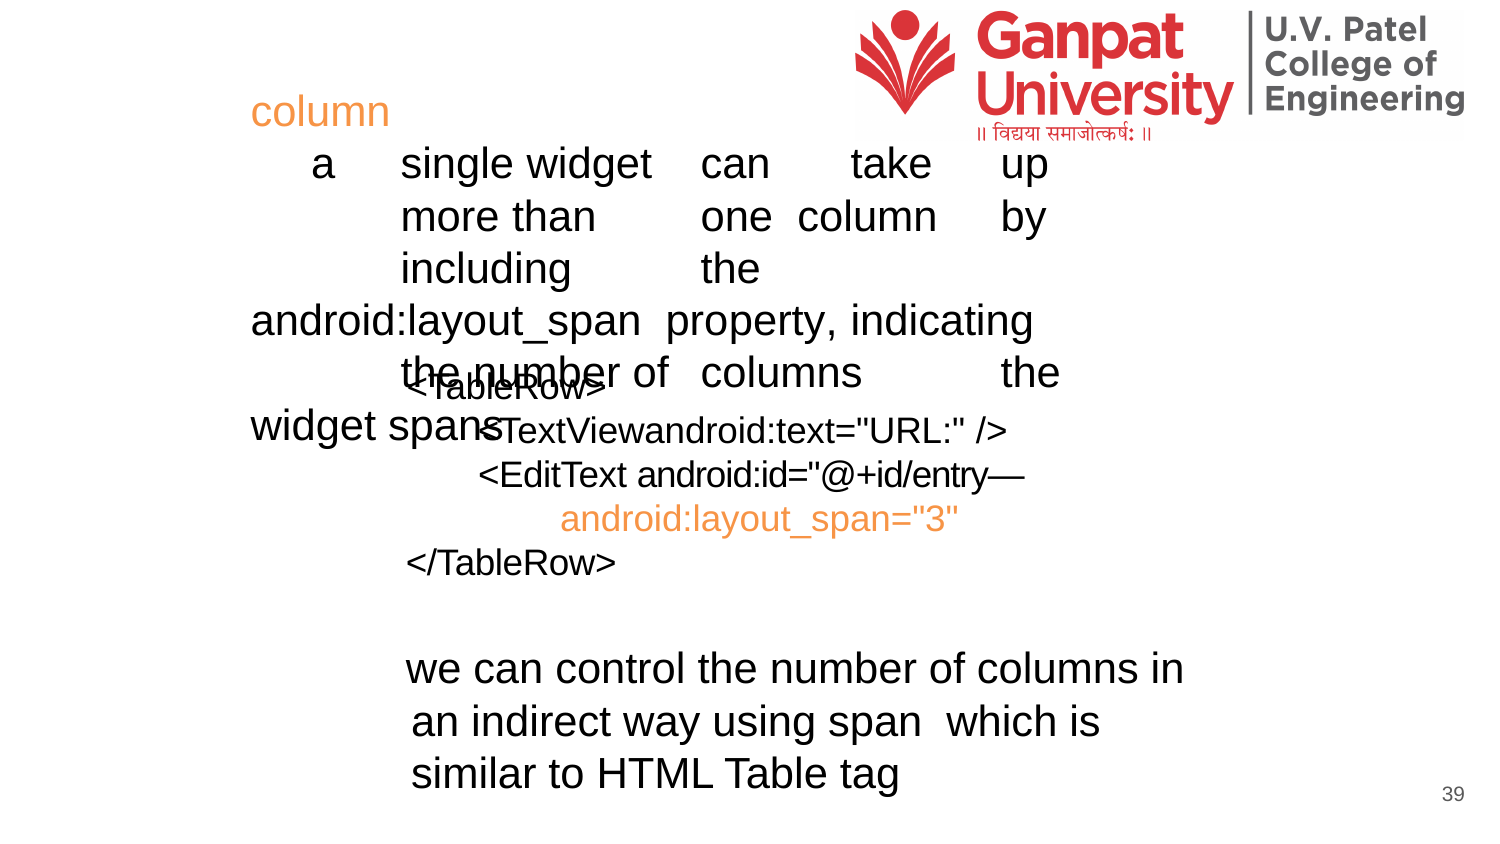

# column
a	single widget	can	take	up	more than	one  column	by	including	the	android:layout_span  property,	indicating	the number of	columns	the  widget spans
<TableRow>
<TextViewandroid:text="URL:" />
<EditText android:id="@+id/entry―  android:layout_span="3" />
</TableRow>

we can control the number of columns in an indirect way using span  which is similar to HTML Table tag
39